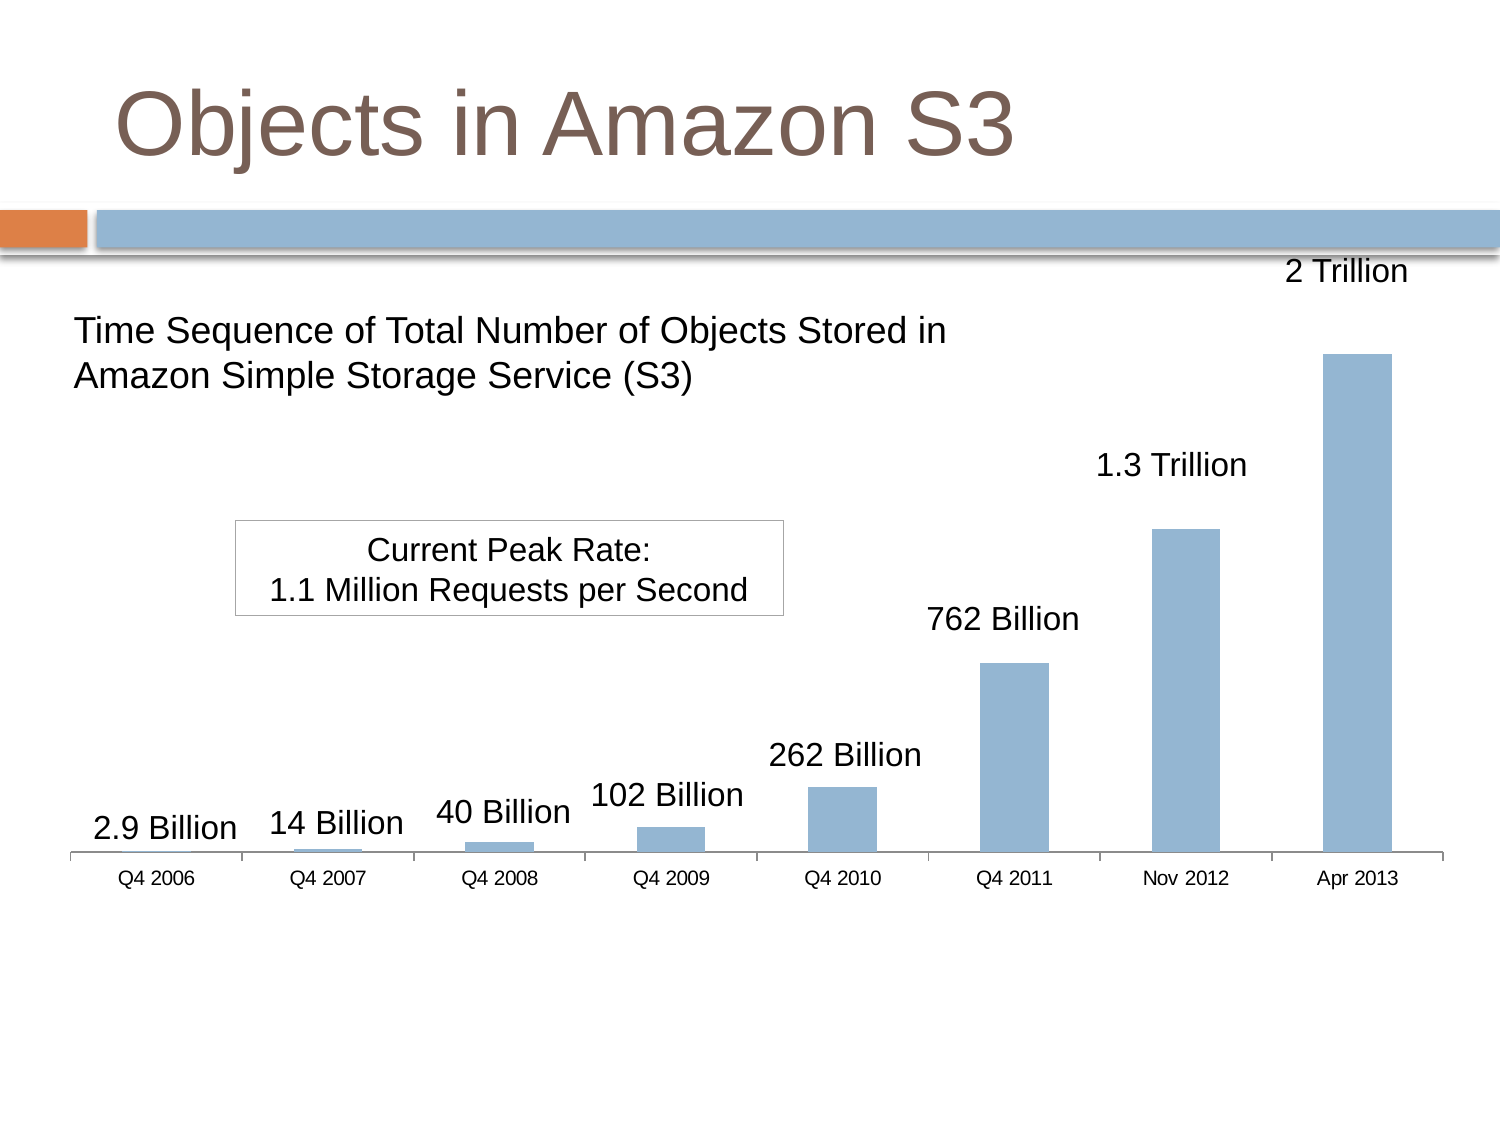

# Objects in Amazon S3

### Chart

| Category |  |
|---|---|
| Q4 2006 | 2.9 |
| Q4 2007 | 14.0 |
| Q4 2008 | 40.0 |
| Q4 2009 | 102.0 |
| Q4 2010 | 262.0 |
| Q4 2011 | 762.0 |
| Nov 2012 | 1300.0 |
| Apr 2013 | 2000.0 |
2 Trillion
Time Sequence of Total Number of Objects Stored in Amazon Simple Storage Service (S3)
1.3 Trillion
Current Peak Rate:
1.1 Million Requests per Second
762 Billion
262 Billion
102 Billion
40 Billion
14 Billion
2.9 Billion